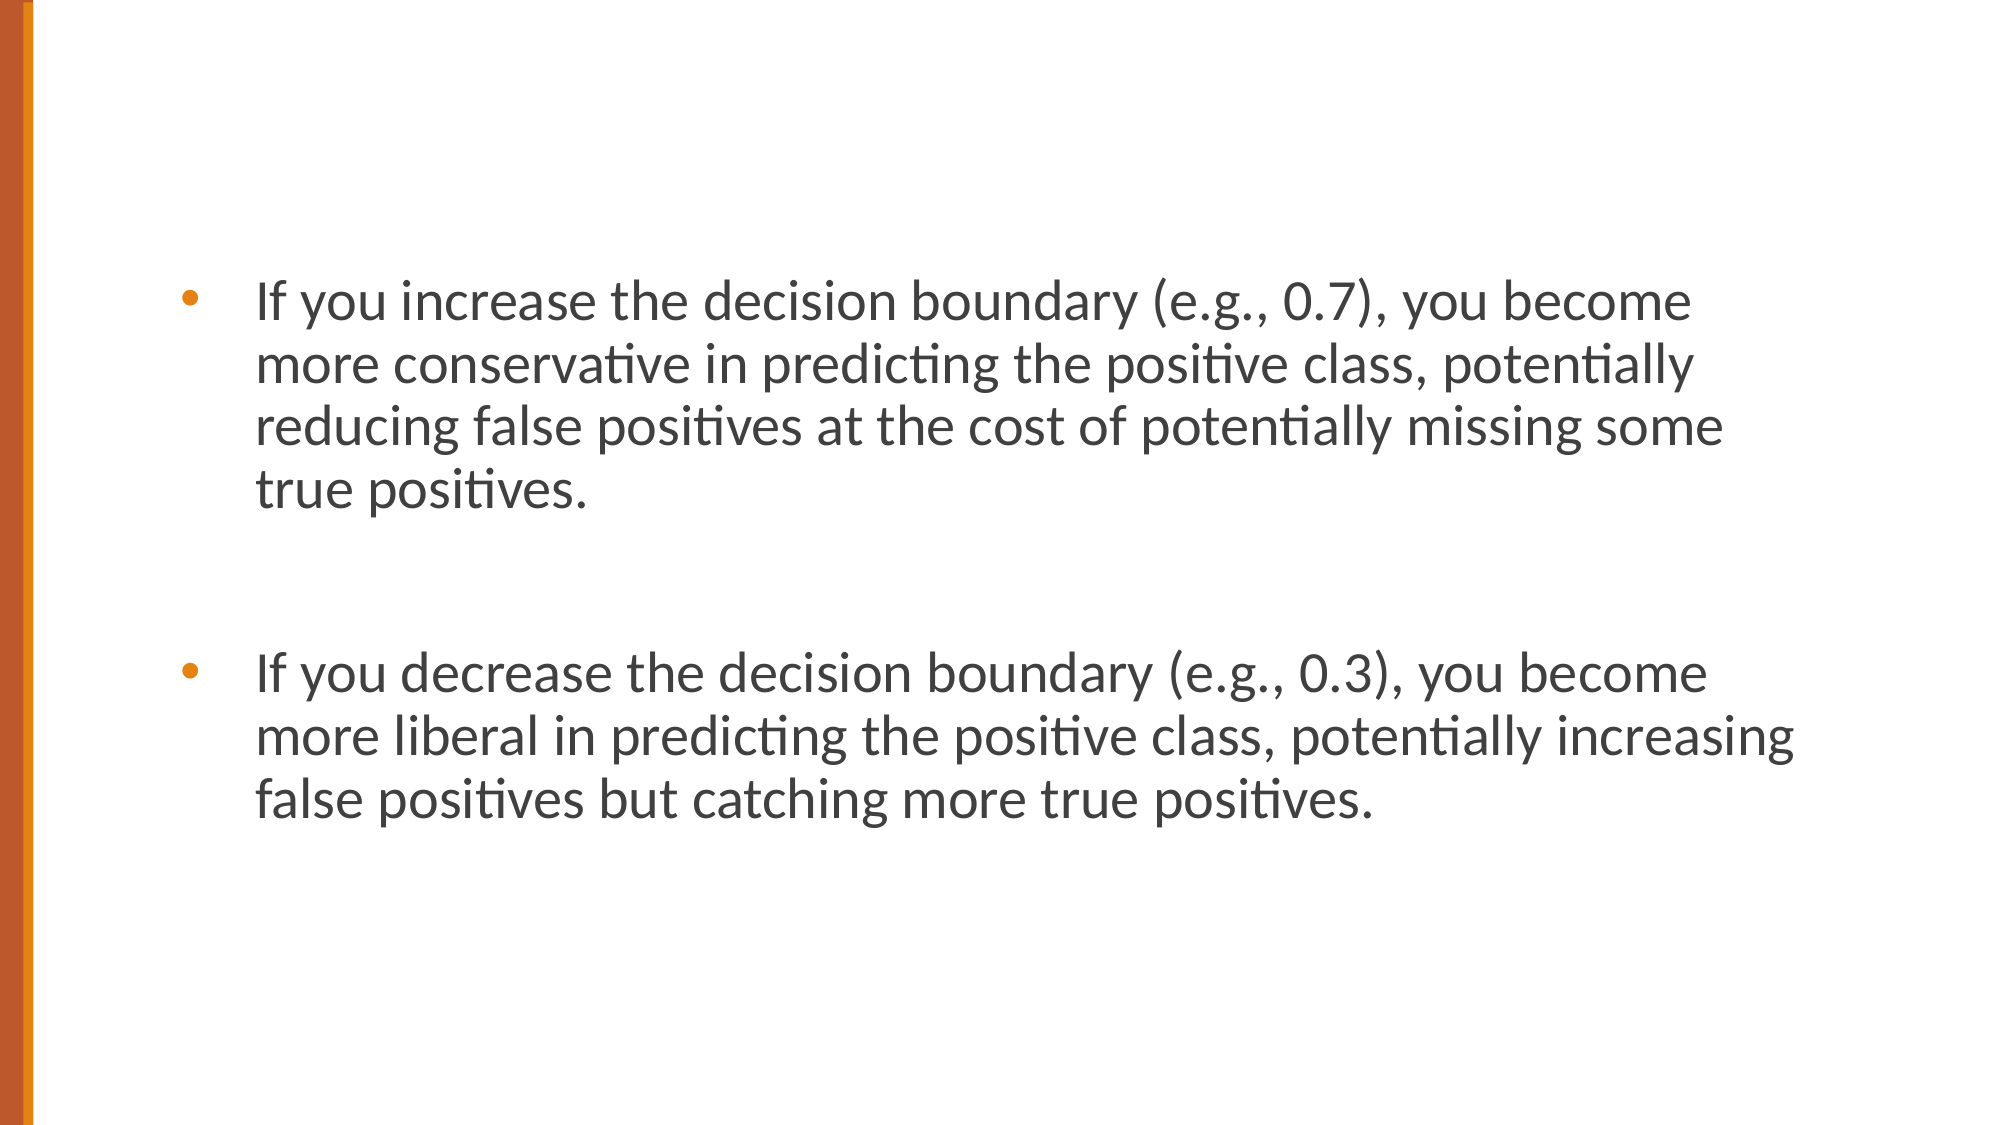

If you increase the decision boundary (e.g., 0.7), you become more conservative in predicting the positive class, potentially reducing false positives at the cost of potentially missing some true positives.

If you decrease the decision boundary (e.g., 0.3), you become more liberal in predicting the positive class, potentially increasing false positives but catching more true positives.